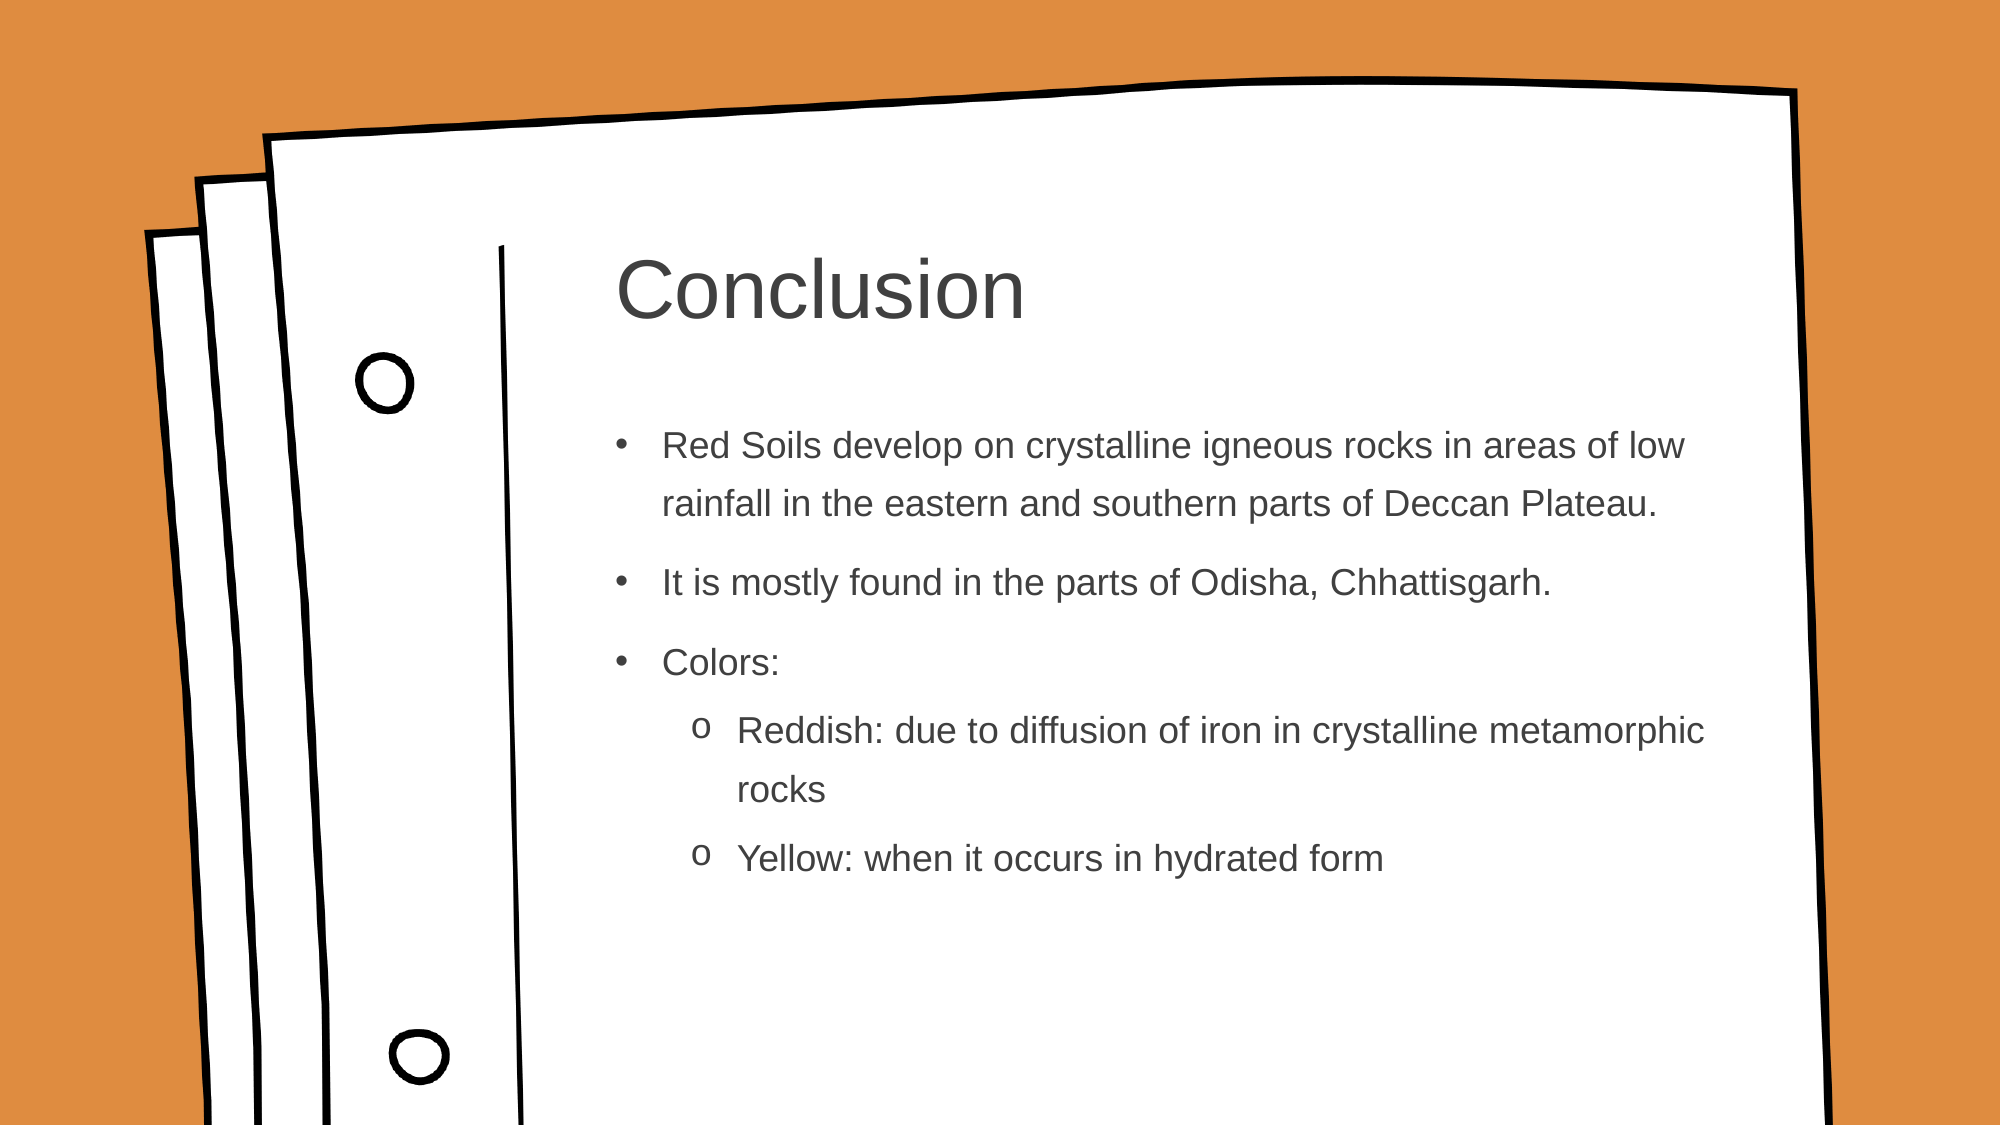

# Conclusion

Red Soils develop on crystalline igneous rocks in areas of low rainfall in the eastern and southern parts of Deccan Plateau.
It is mostly found in the parts of Odisha, Chhattisgarh.
Colors:
Reddish: due to diffusion of iron in crystalline metamorphic rocks
Yellow: when it occurs in hydrated form